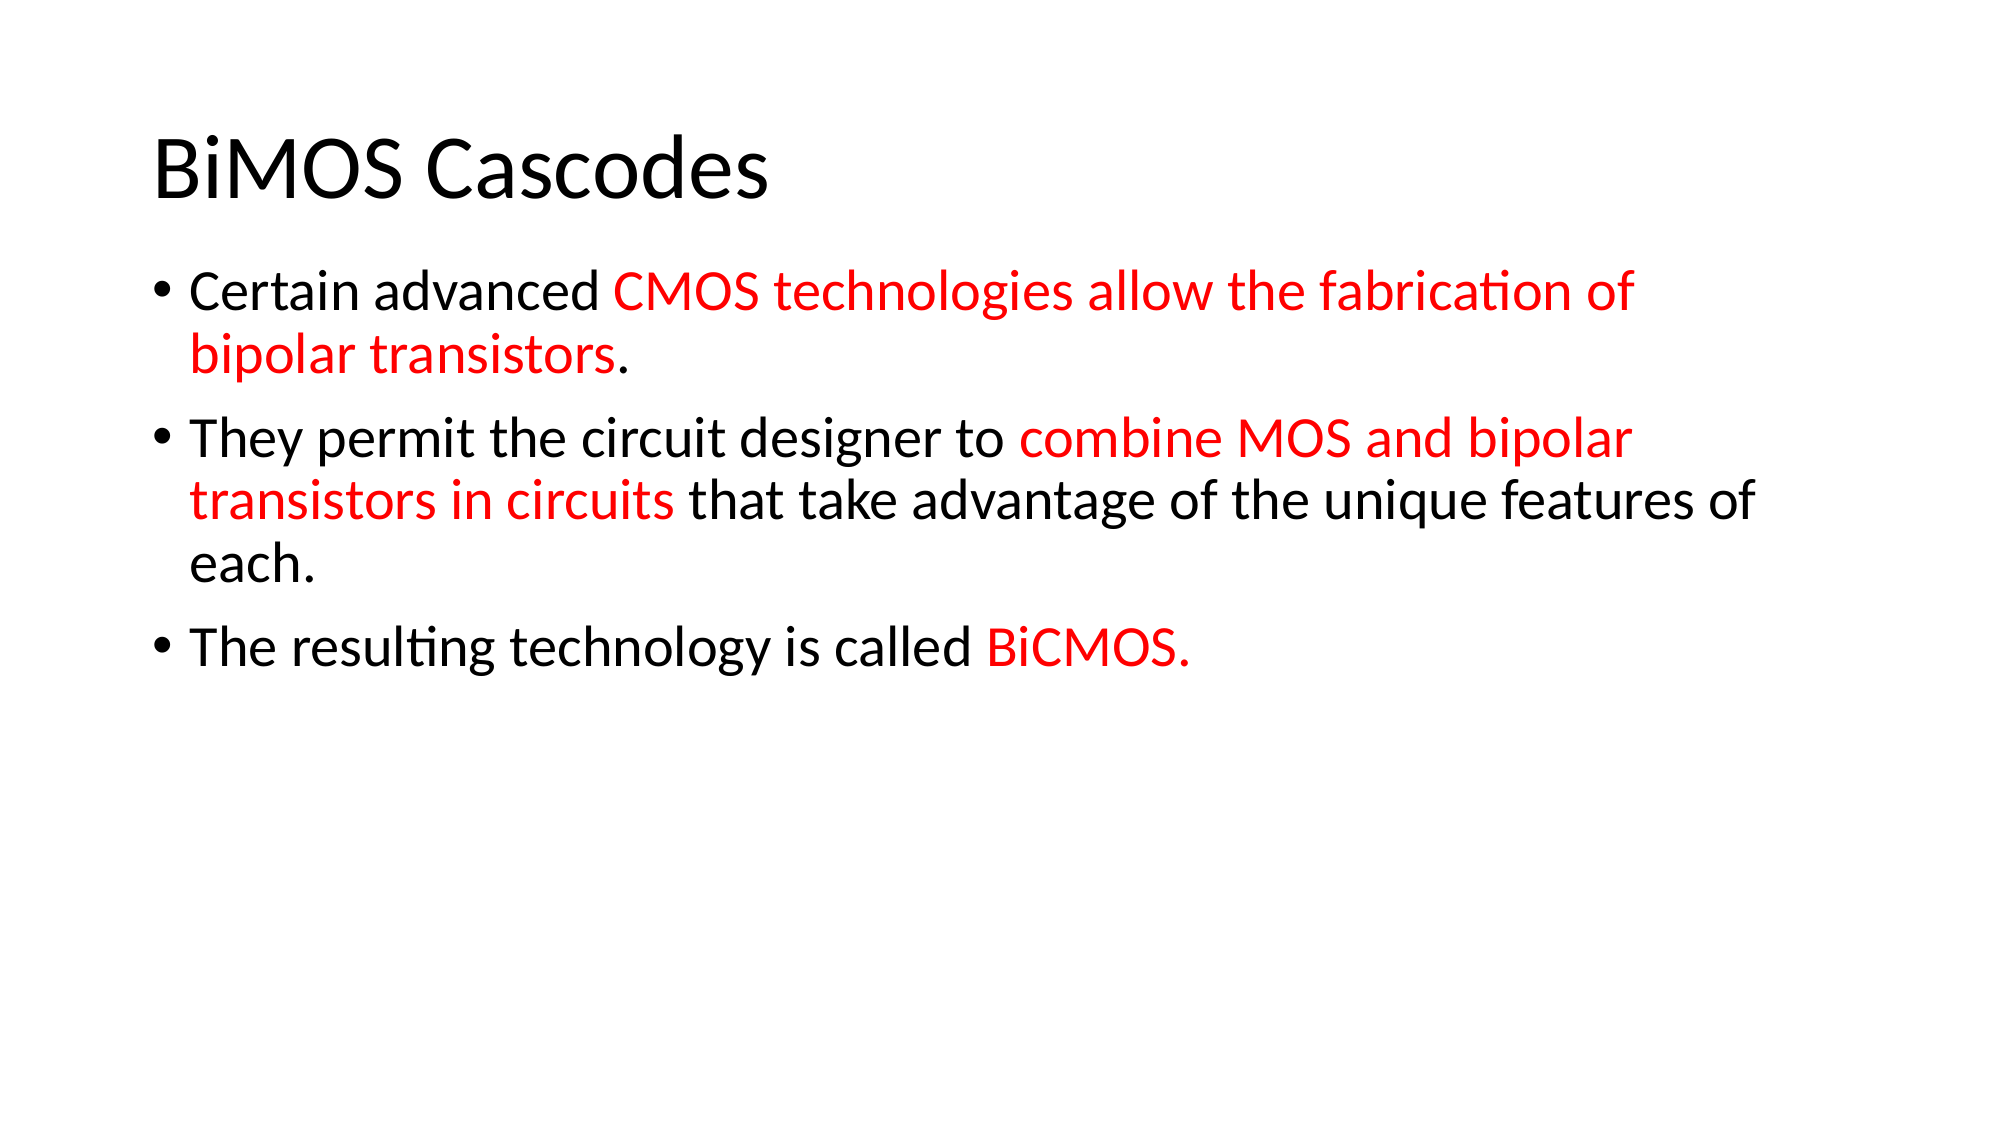

# BiMOS Cascodes
Certain advanced CMOS technologies allow the fabrication of bipolar transistors.
They permit the circuit designer to combine MOS and bipolar transistors in circuits that take advantage of the unique features of each.
The resulting technology is called BiCMOS.